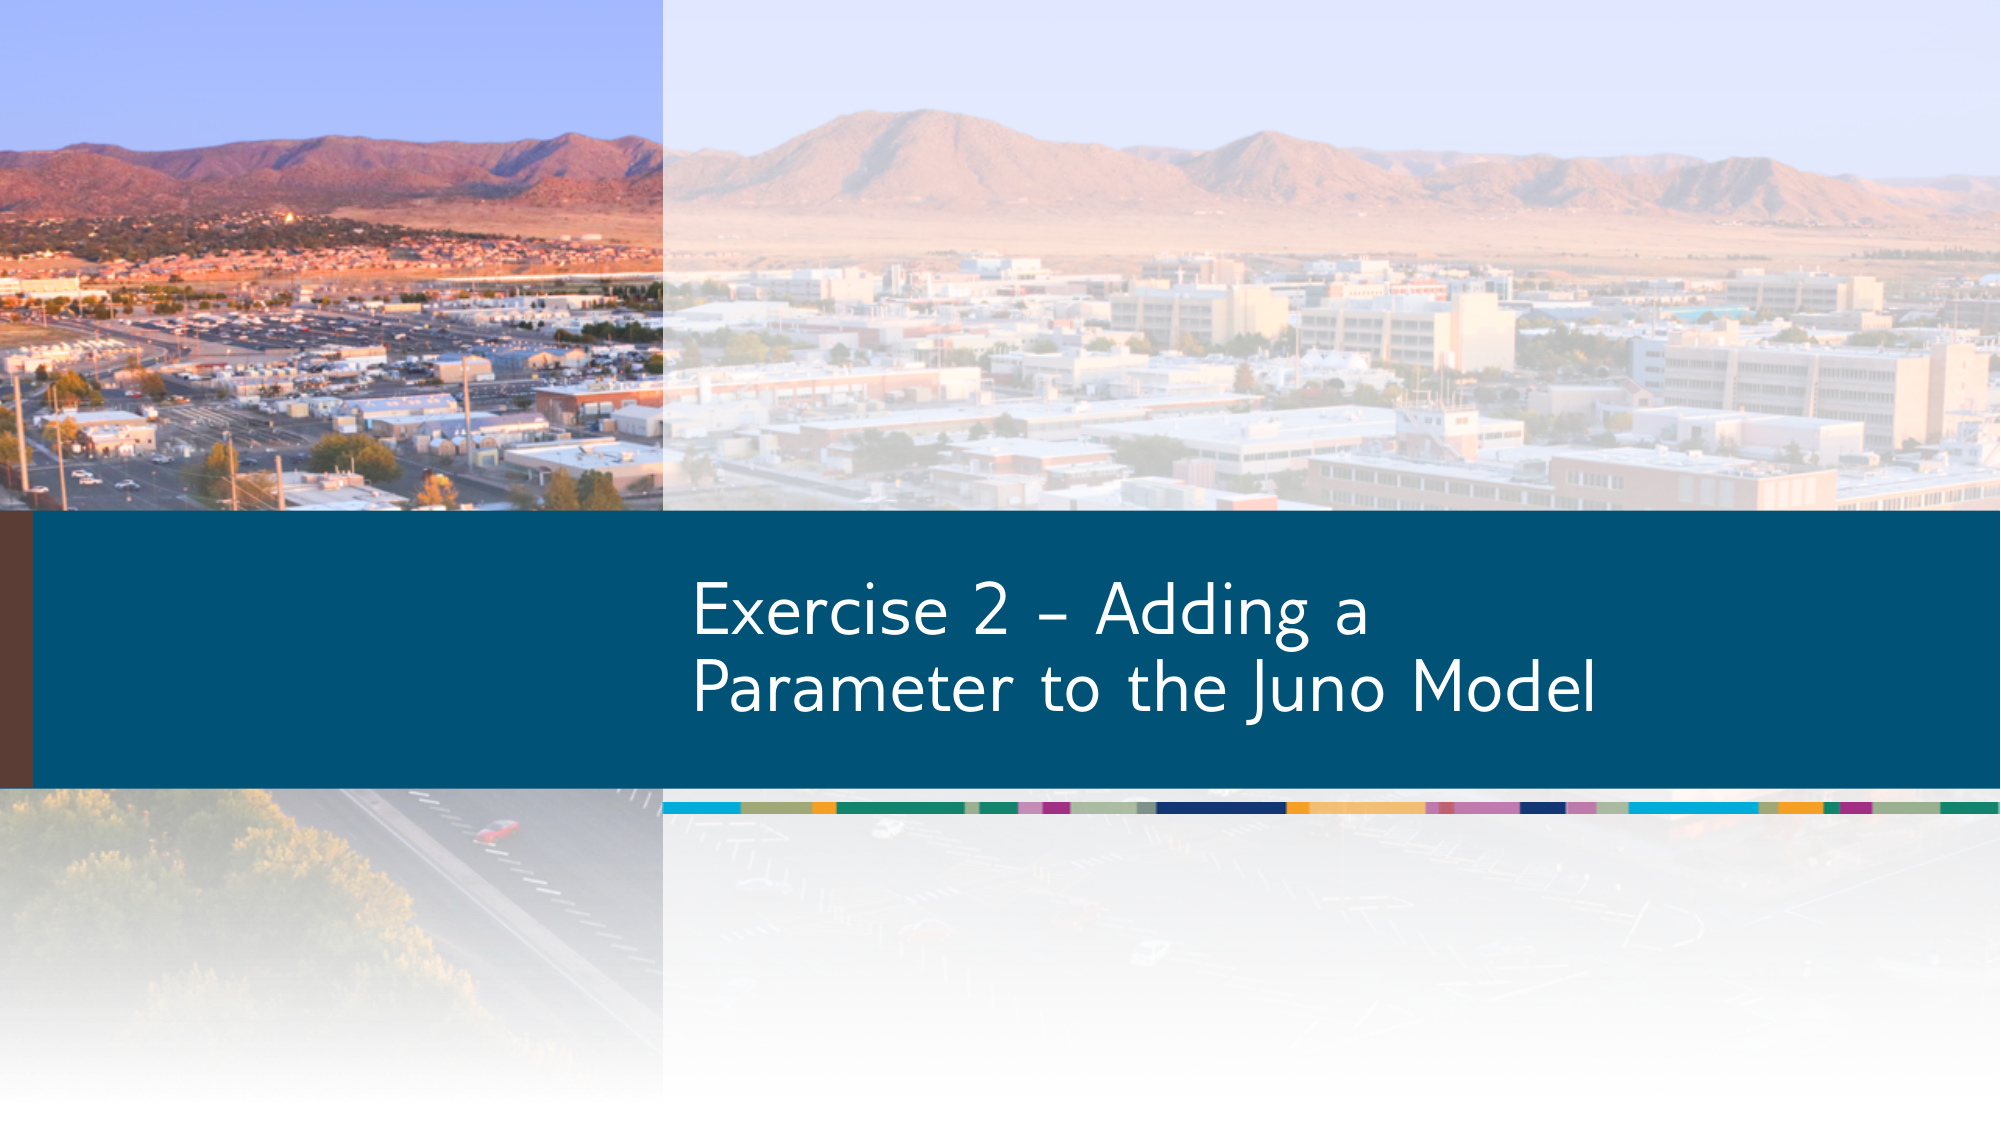

# Exercise 2 – Adding a Parameter to the Juno Model